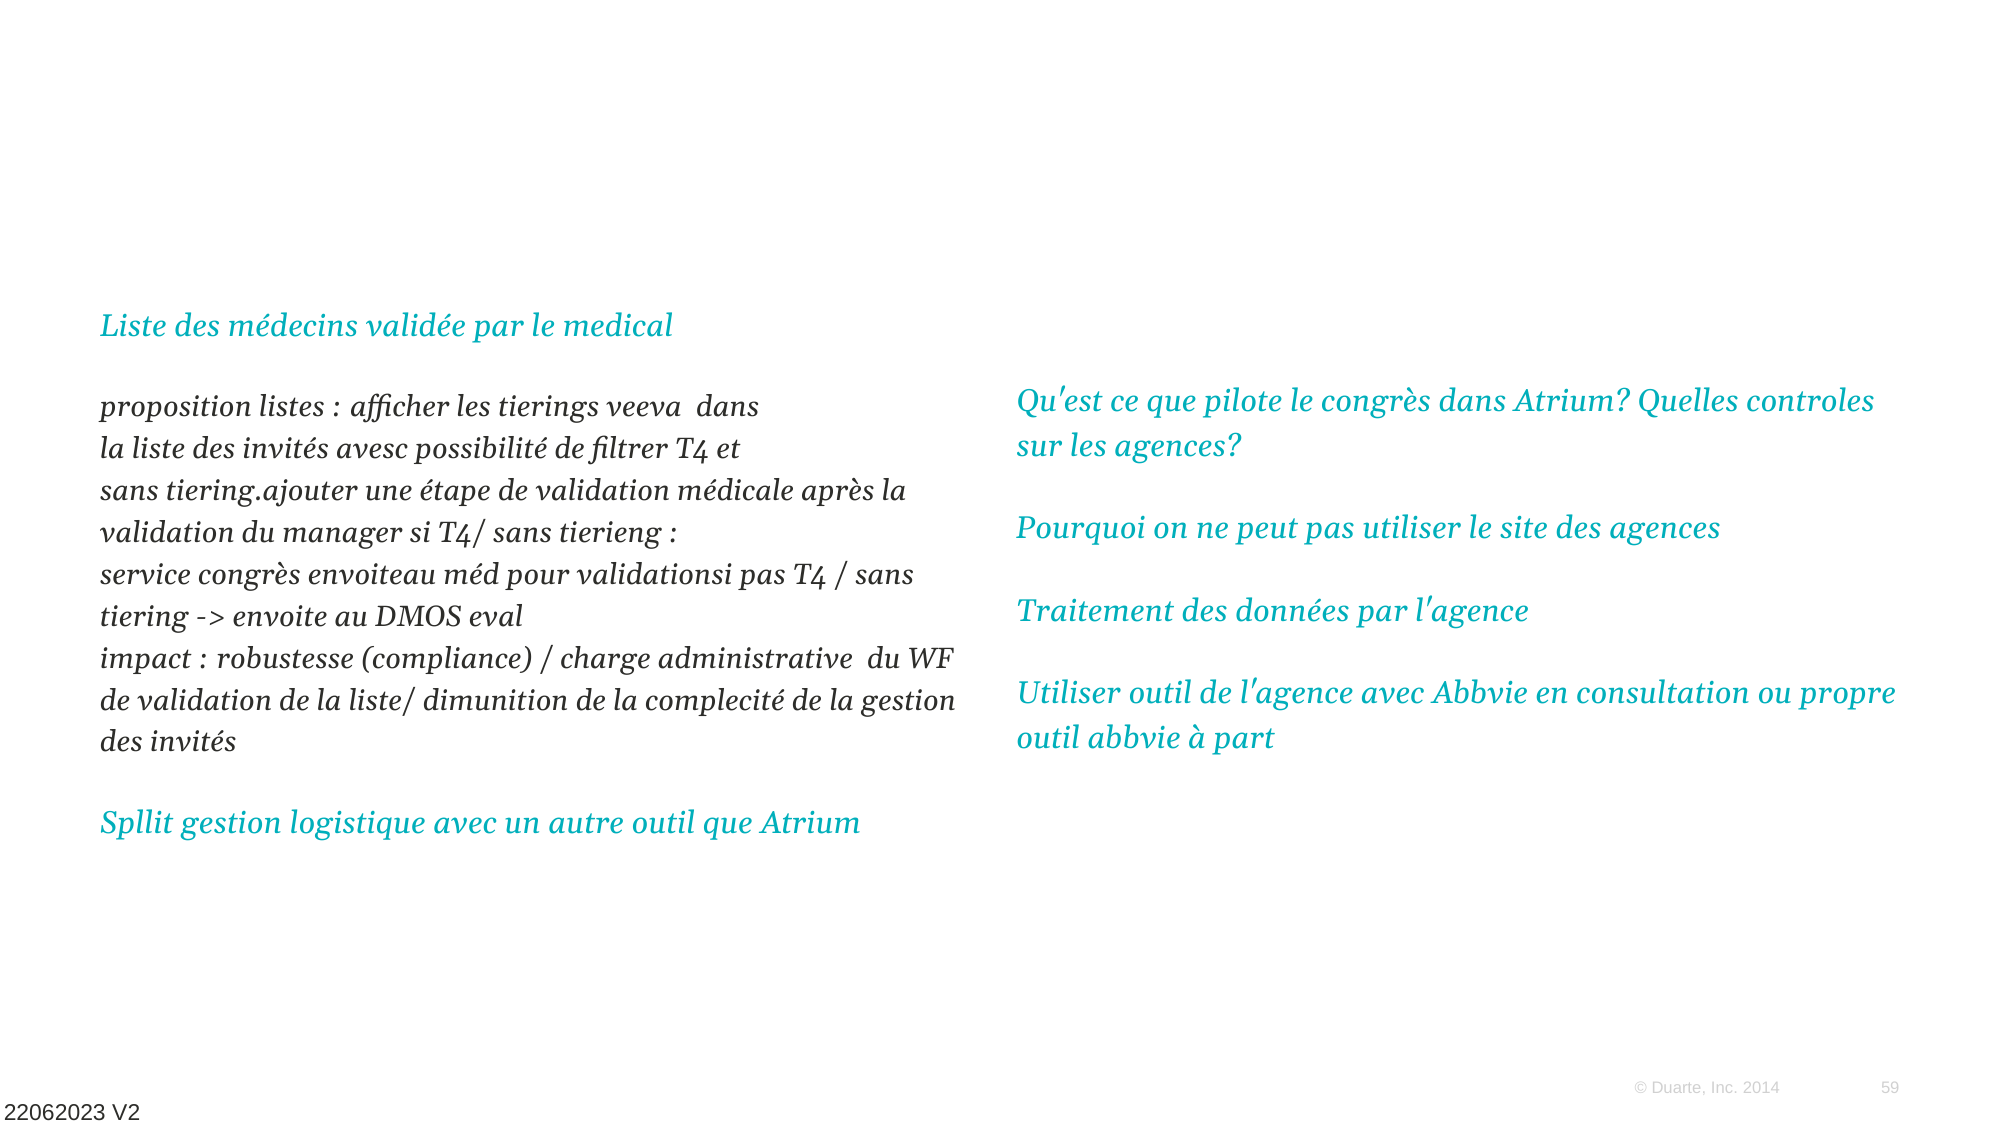

#

Liste des médecins validée par le medical
proposition listes : afficher les tierings veeva  dans la liste des invités avesc possibilité de filtrer T4 et sans tiering.ajouter une étape de validation médicale après la validation du manager si T4/ sans tierieng : service congrès envoiteau méd pour validationsi pas T4 / sans tiering -> envoite au DMOS eval impact : robustesse (compliance) / charge administrative  du WF de validation de la liste/ dimunition de la complecité de la gestion des invités
Spllit gestion logistique avec un autre outil que Atrium

Qu'est ce que pilote le congrès dans Atrium? Quelles controles sur les agences?
Pourquoi on ne peut pas utiliser le site des agences
Traitement des données par l'agence
Utiliser outil de l'agence avec Abbvie en consultation ou propre outil abbvie à part